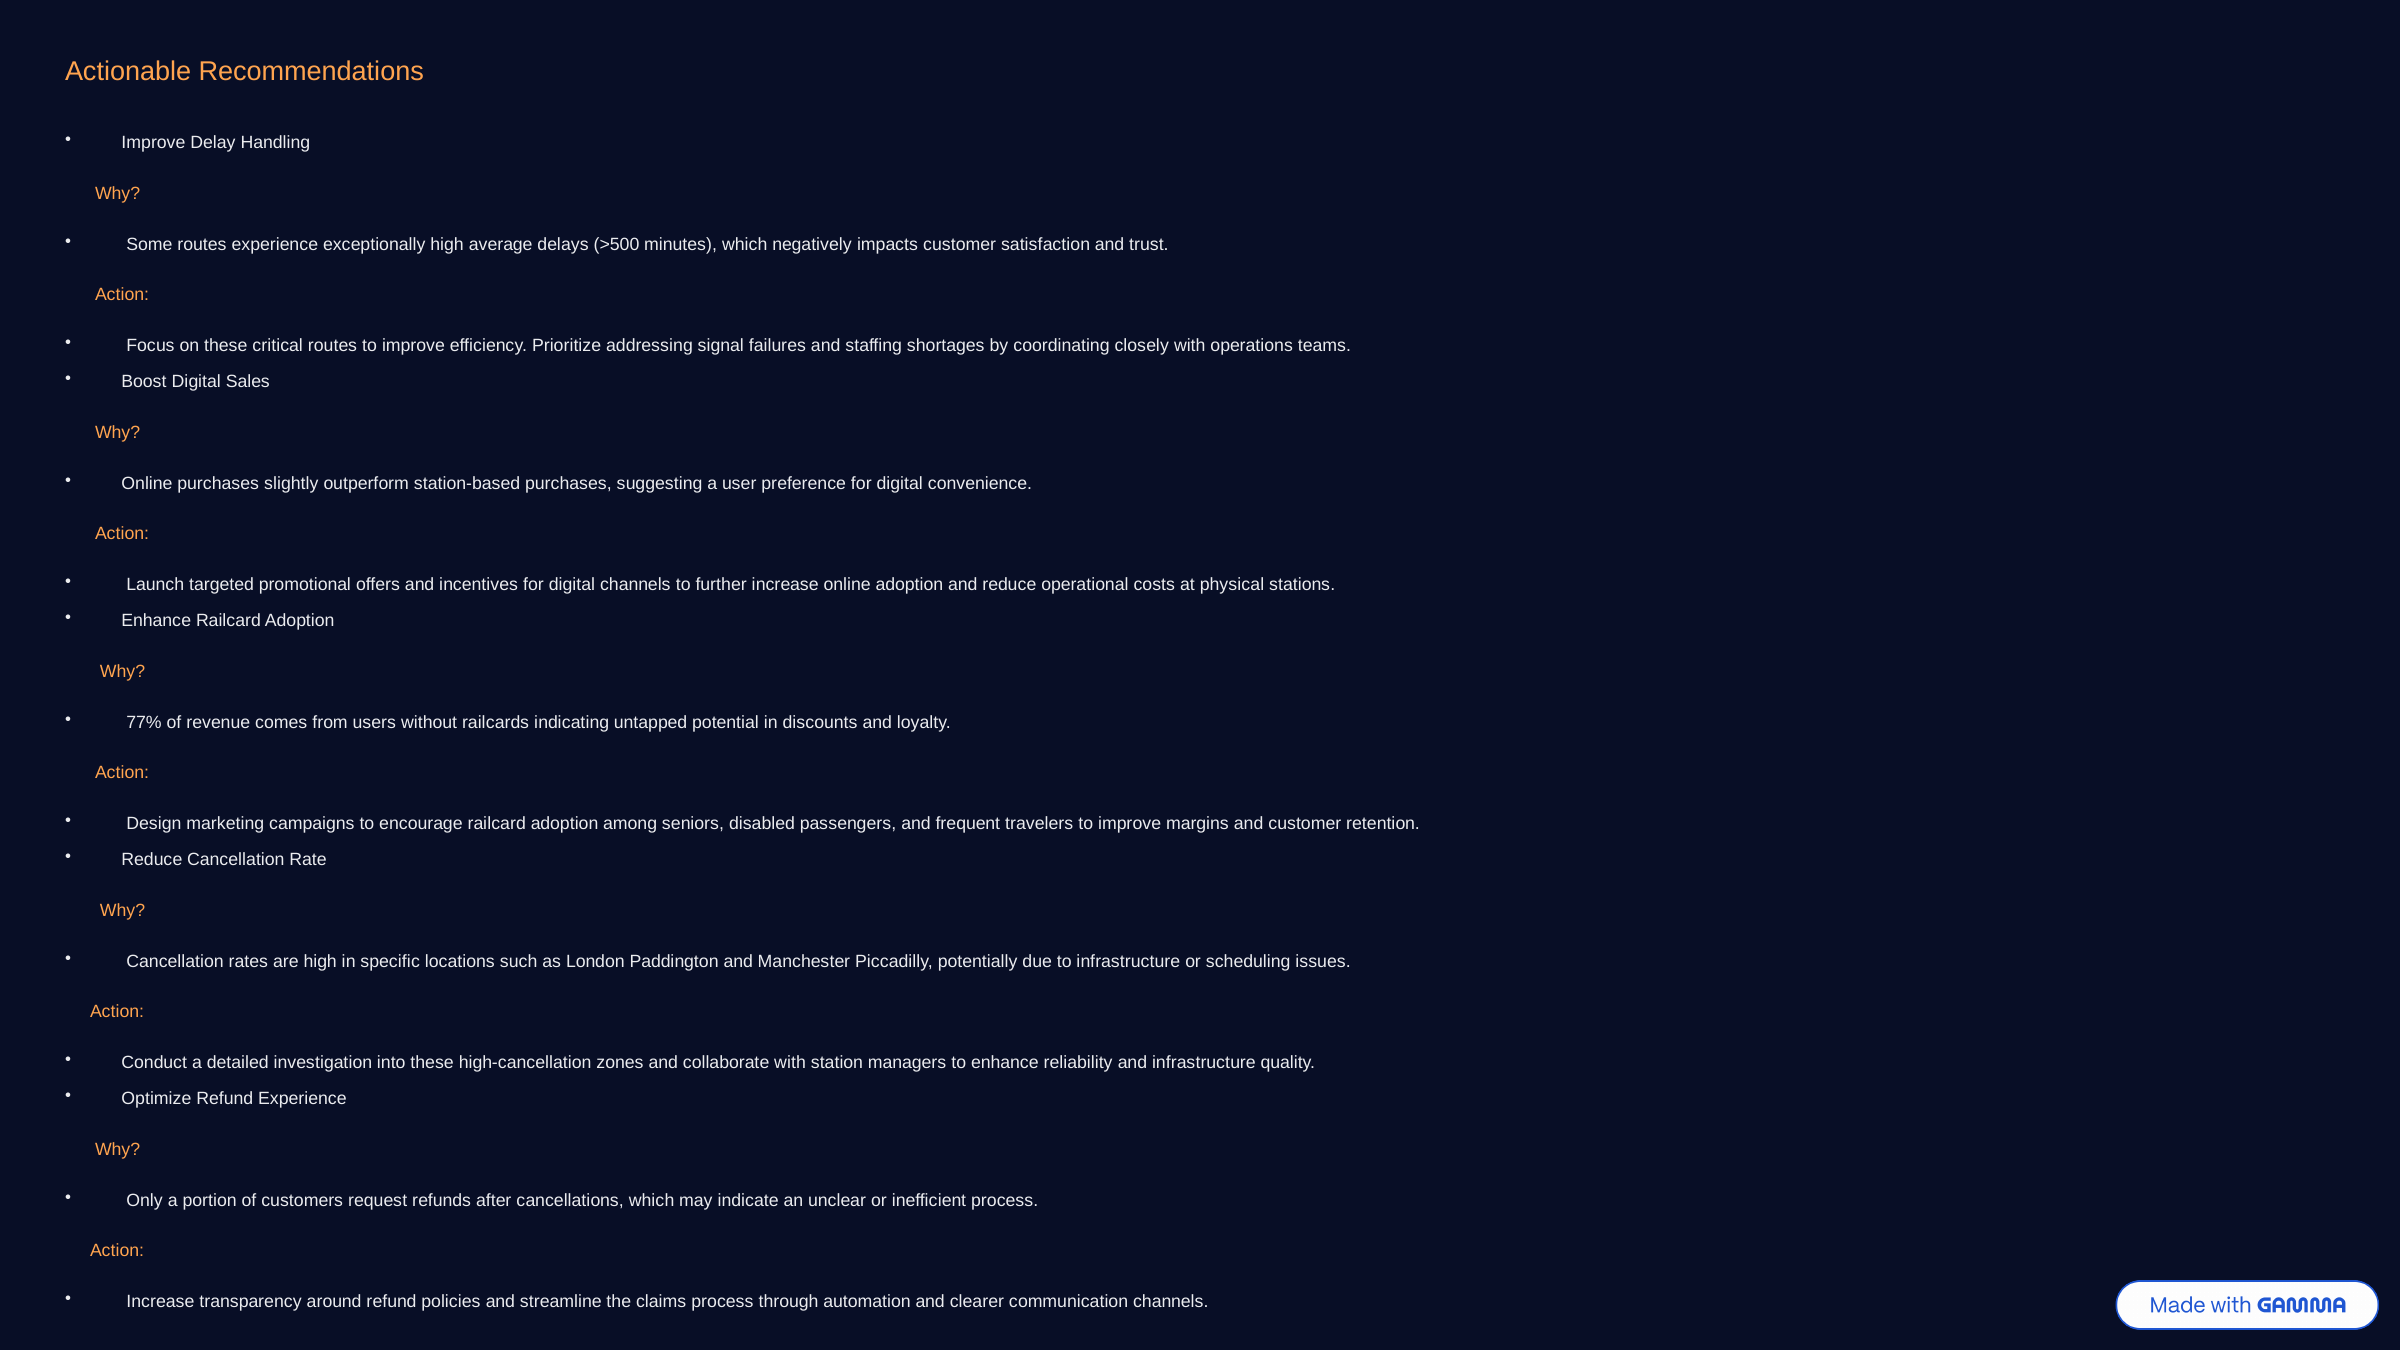

Actionable Recommendations
Improve Delay Handling
      Why?
 Some routes experience exceptionally high average delays (>500 minutes), which negatively impacts customer satisfaction and trust.
      Action:
 Focus on these critical routes to improve efficiency. Prioritize addressing signal failures and staffing shortages by coordinating closely with operations teams.
Boost Digital Sales
      Why?
Online purchases slightly outperform station-based purchases, suggesting a user preference for digital convenience.
      Action:
 Launch targeted promotional offers and incentives for digital channels to further increase online adoption and reduce operational costs at physical stations.
Enhance Railcard Adoption
       Why?
 77% of revenue comes from users without railcards indicating untapped potential in discounts and loyalty.
      Action:
 Design marketing campaigns to encourage railcard adoption among seniors, disabled passengers, and frequent travelers to improve margins and customer retention.
Reduce Cancellation Rate
       Why?
 Cancellation rates are high in specific locations such as London Paddington and Manchester Piccadilly, potentially due to infrastructure or scheduling issues.
     Action:
Conduct a detailed investigation into these high-cancellation zones and collaborate with station managers to enhance reliability and infrastructure quality.
Optimize Refund Experience
      Why?
 Only a portion of customers request refunds after cancellations, which may indicate an unclear or inefficient process.
     Action:
 Increase transparency around refund policies and streamline the claims process through automation and clearer communication channels.